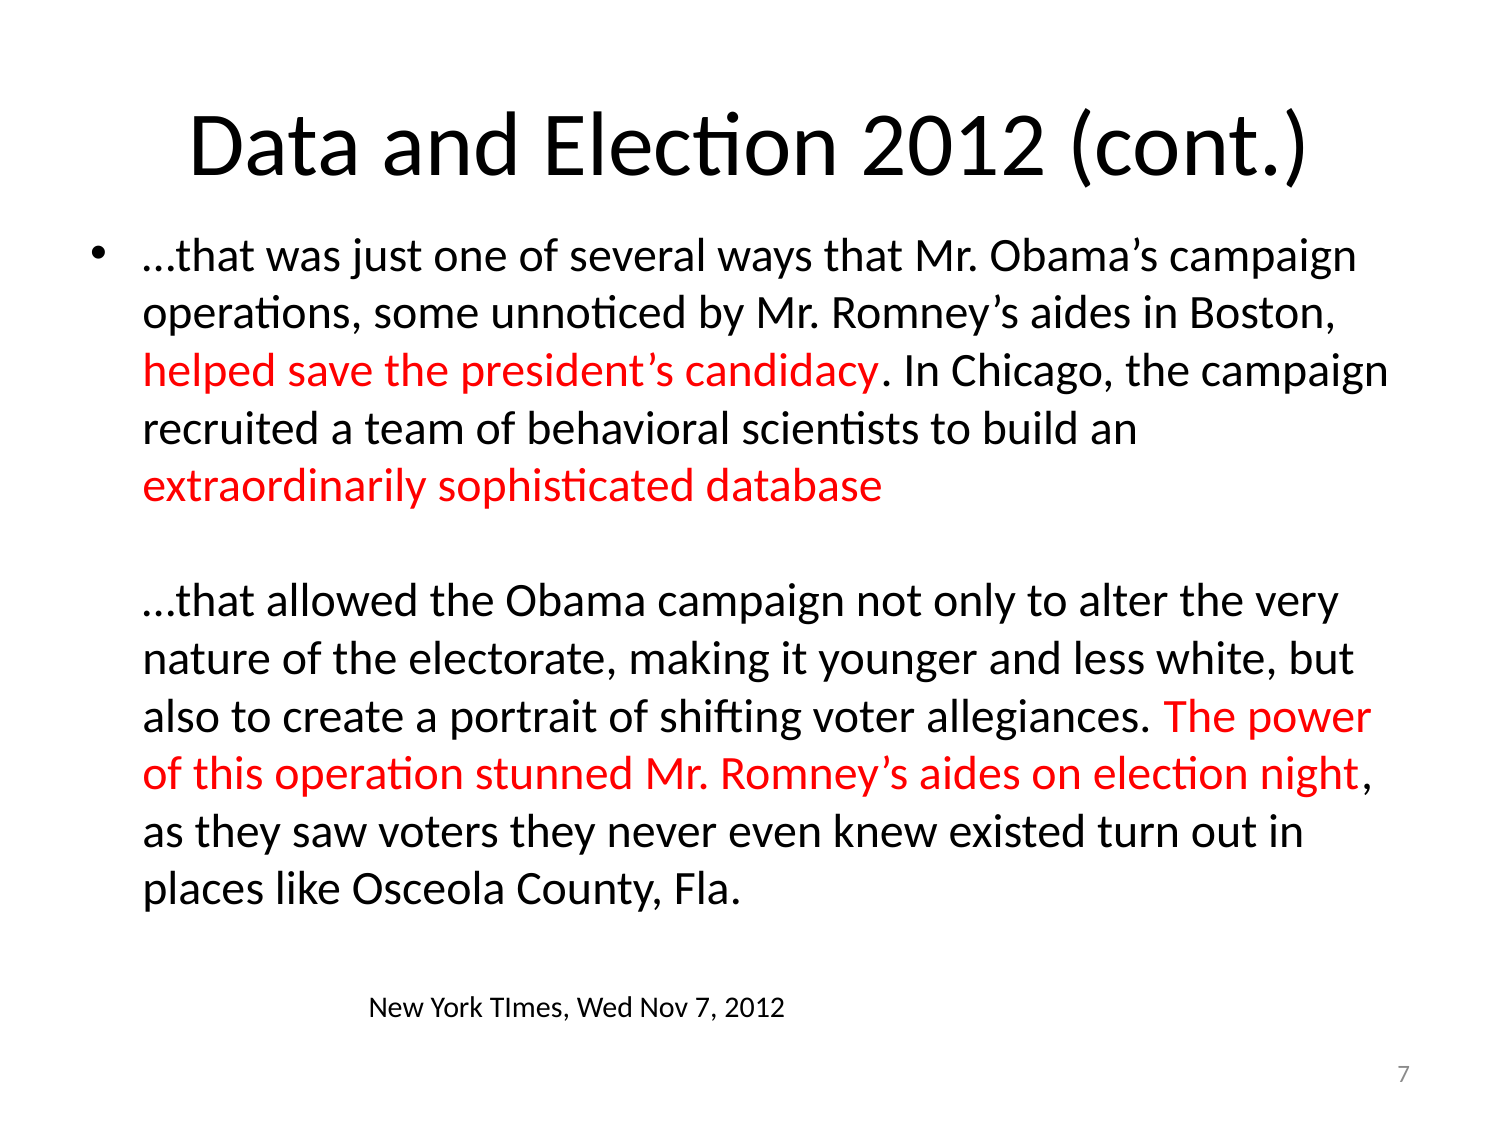

# Data and Election 2012 (cont.)
…that was just one of several ways that Mr. Obama’s campaign operations, some unnoticed by Mr. Romney’s aides in Boston, helped save the president’s candidacy. In Chicago, the campaign recruited a team of behavioral scientists to build an extraordinarily sophisticated database
…that allowed the Obama campaign not only to alter the very nature of the electorate, making it younger and less white, but also to create a portrait of shifting voter allegiances. The power of this operation stunned Mr. Romney’s aides on election night, as they saw voters they never even knew existed turn out in places like Osceola County, Fla.

New York TImes, Wed Nov 7, 2012
7